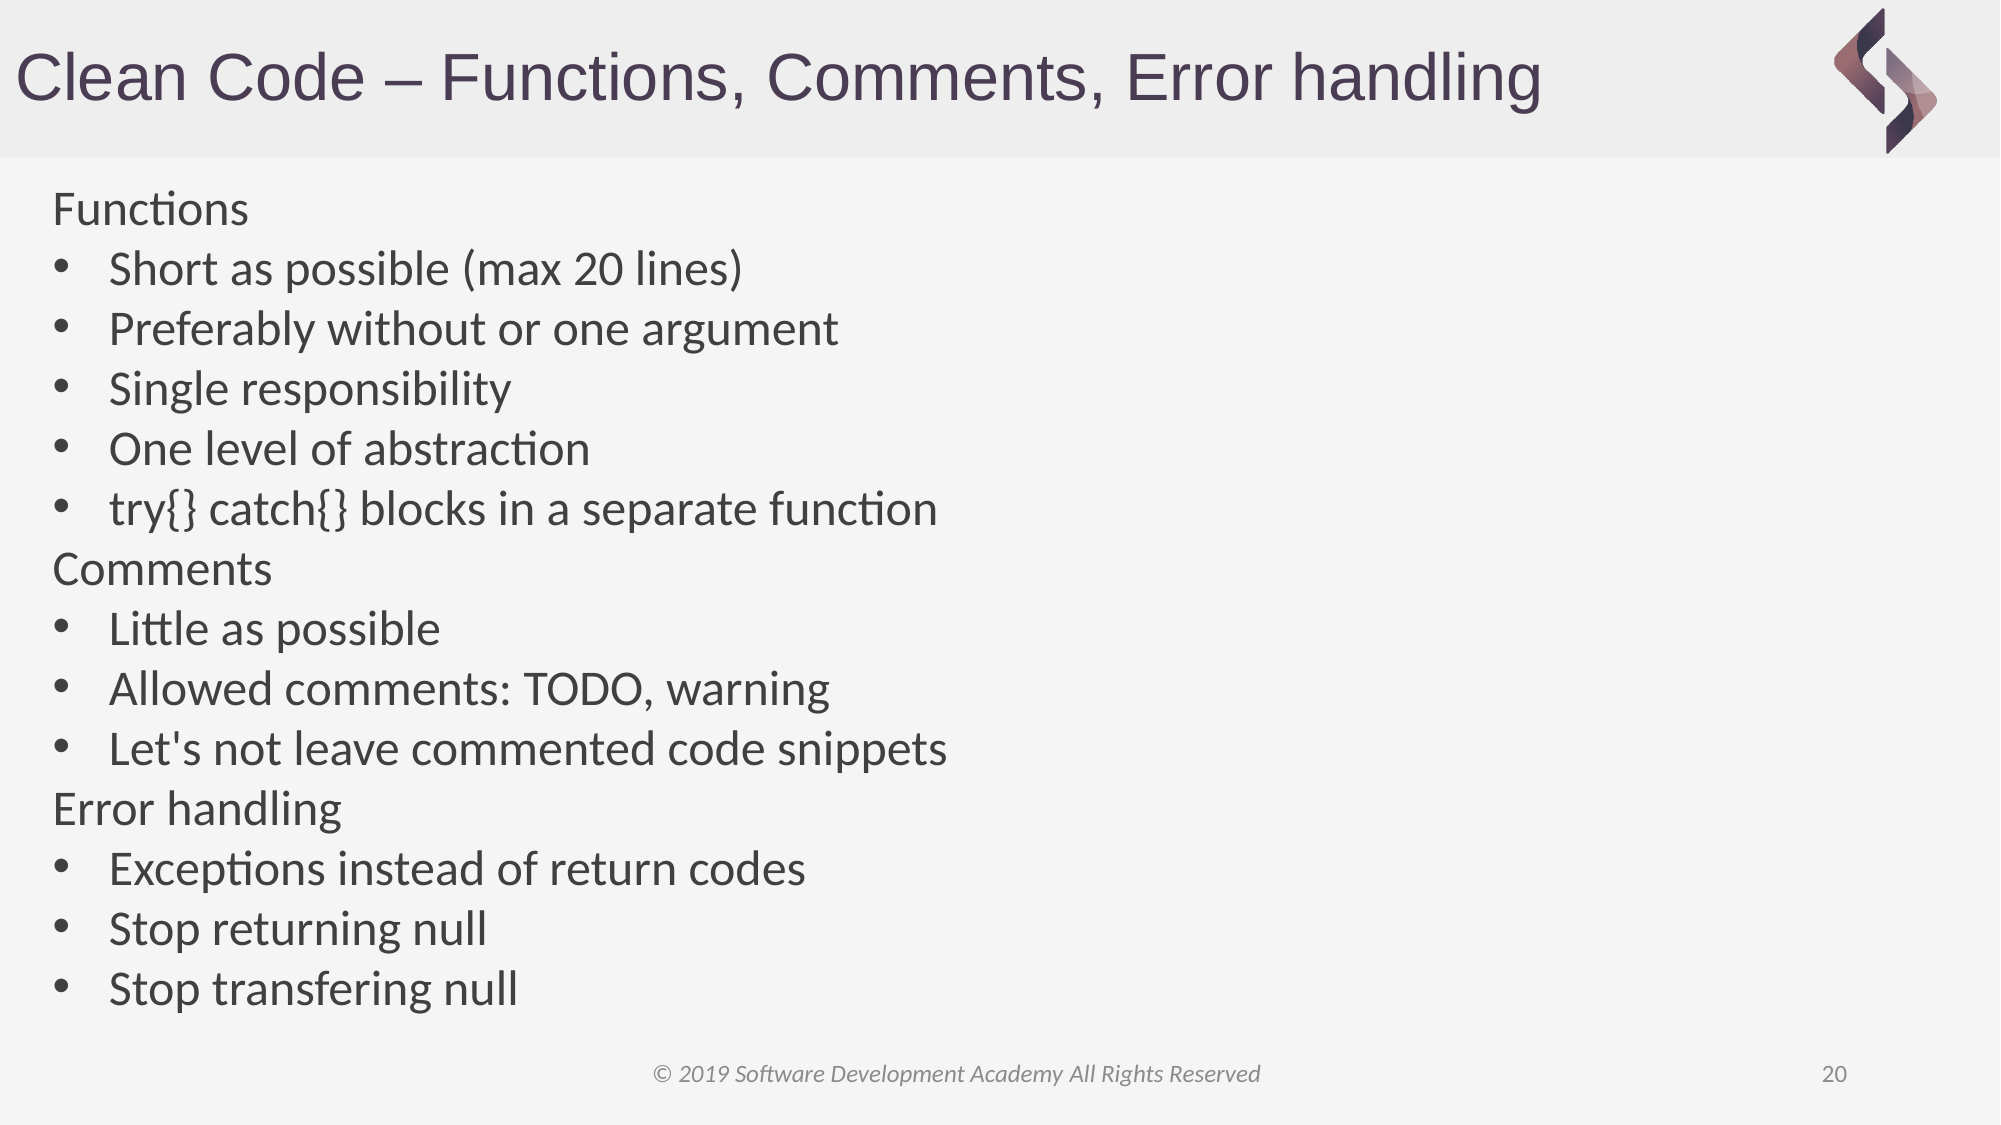

# Clean Code – Functions, Comments, Error handling
Functions
Short as possible (max 20 lines)
Preferably without or one argument
Single responsibility
One level of abstraction
try{} catch{} blocks in a separate function
Comments
Little as possible
Allowed comments: TODO, warning
Let's not leave commented code snippets
Error handling
Exceptions instead of return codes
Stop returning null
Stop transfering null
© 2019 Software Development Academy All Rights Reserved
20